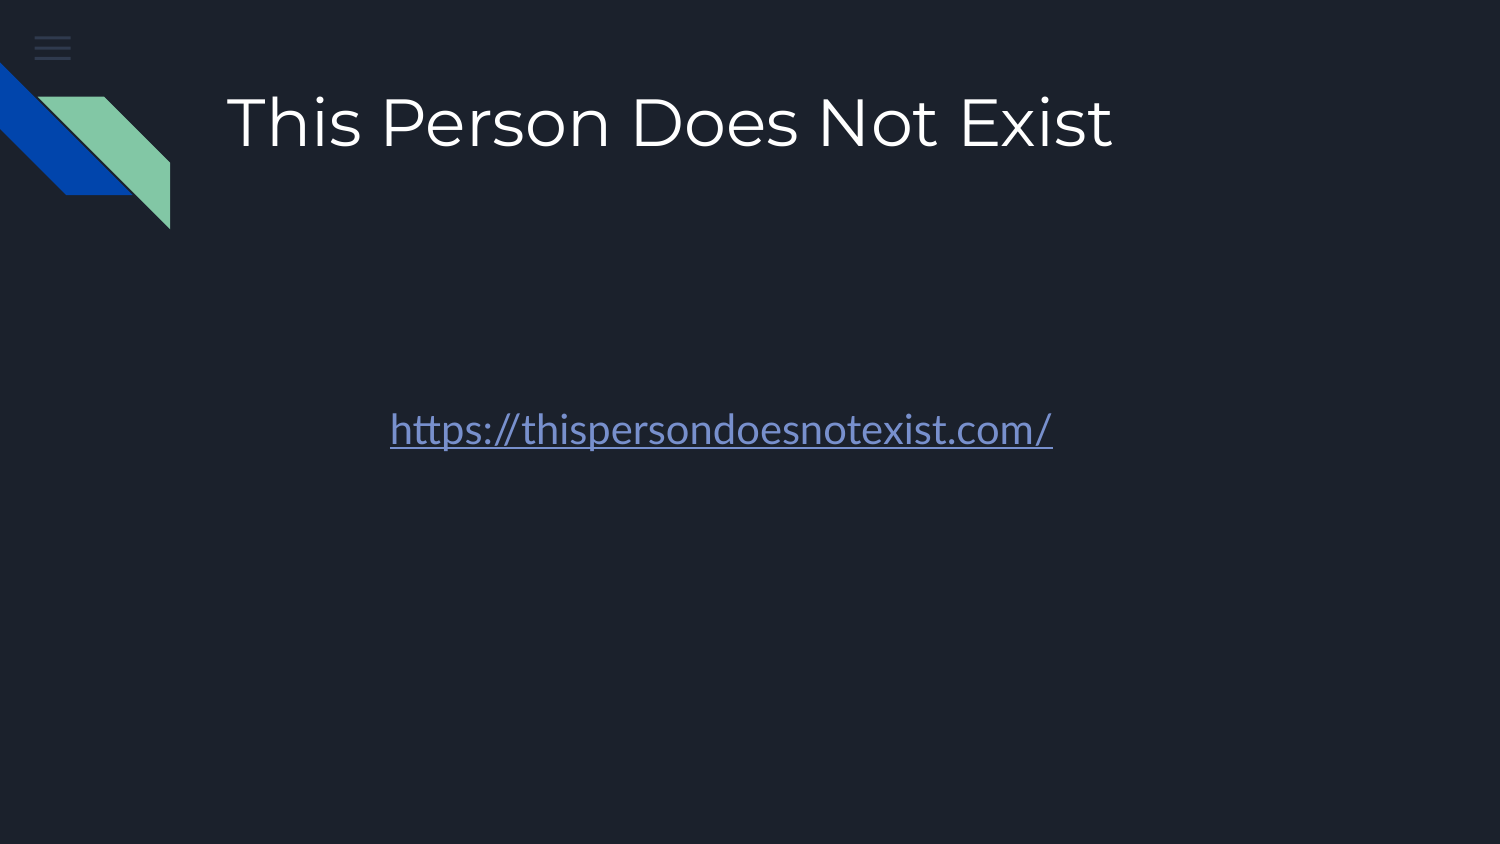

# This Person Does Not Exist
https://thispersondoesnotexist.com/